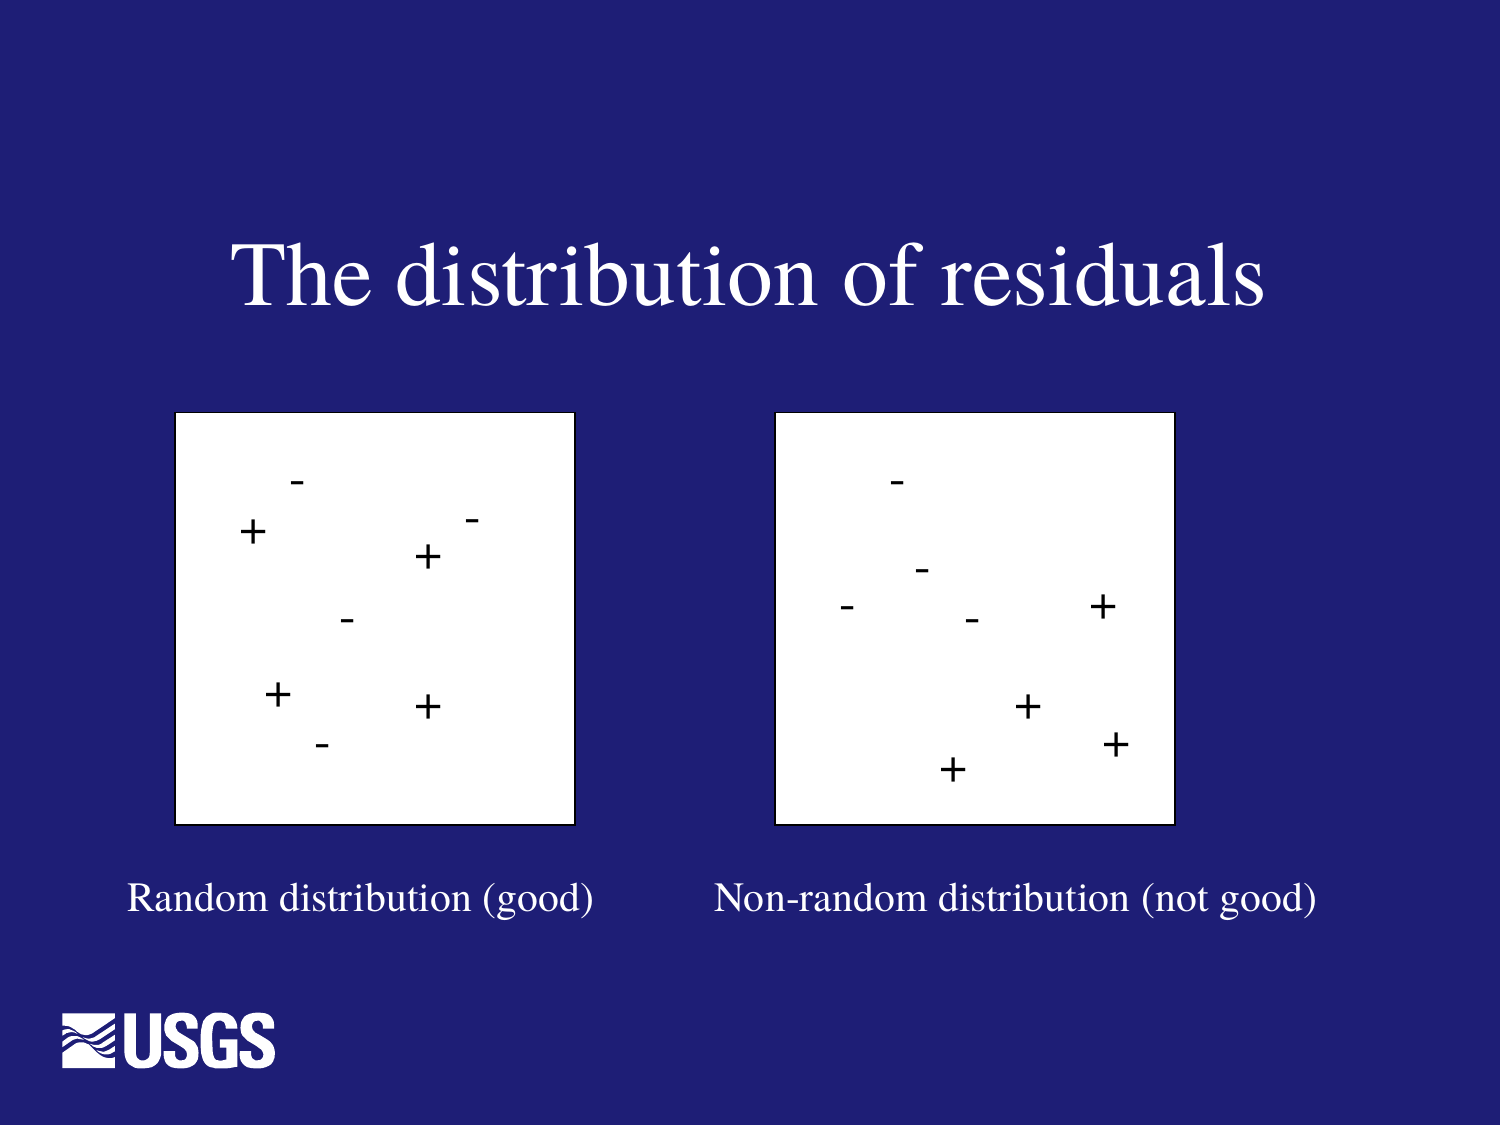

# The distribution of residuals

-
-
+
+
-
+
+
-

-
-
-
+
-
+
+
+
Random distribution (good)
Non-random distribution (not good)